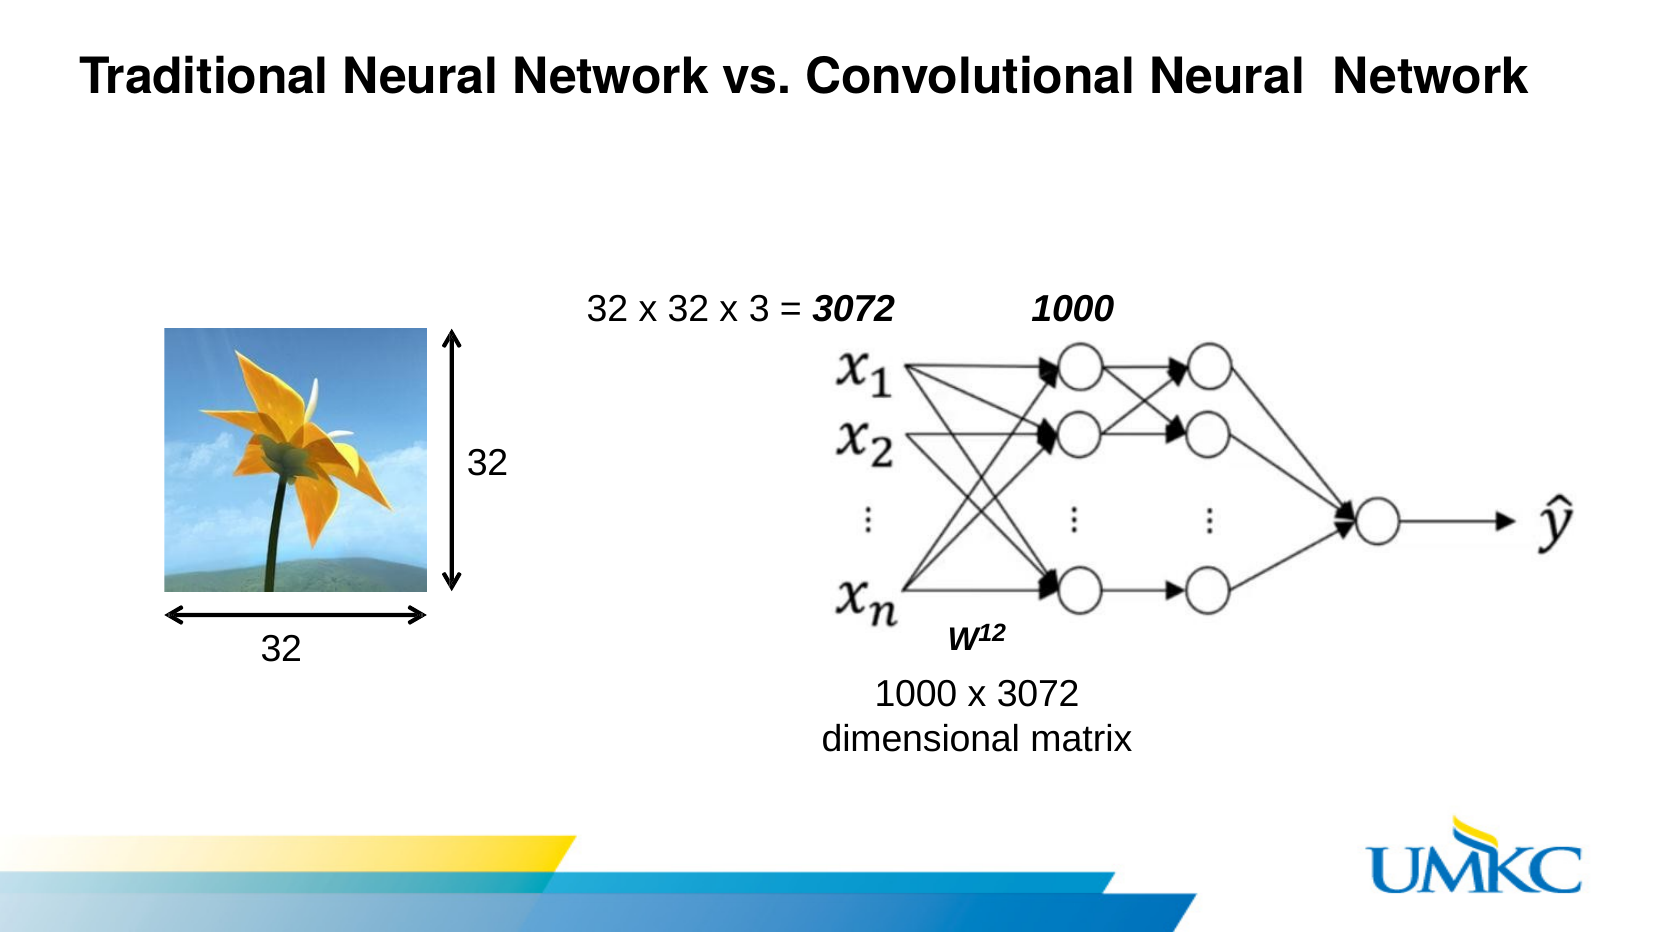

# Traditional Neural Network vs. Convolutional Neural  Network
32 x 32 x 3 = 3072
1000

32
W12
1000 x 3072
dimensional matrix

32